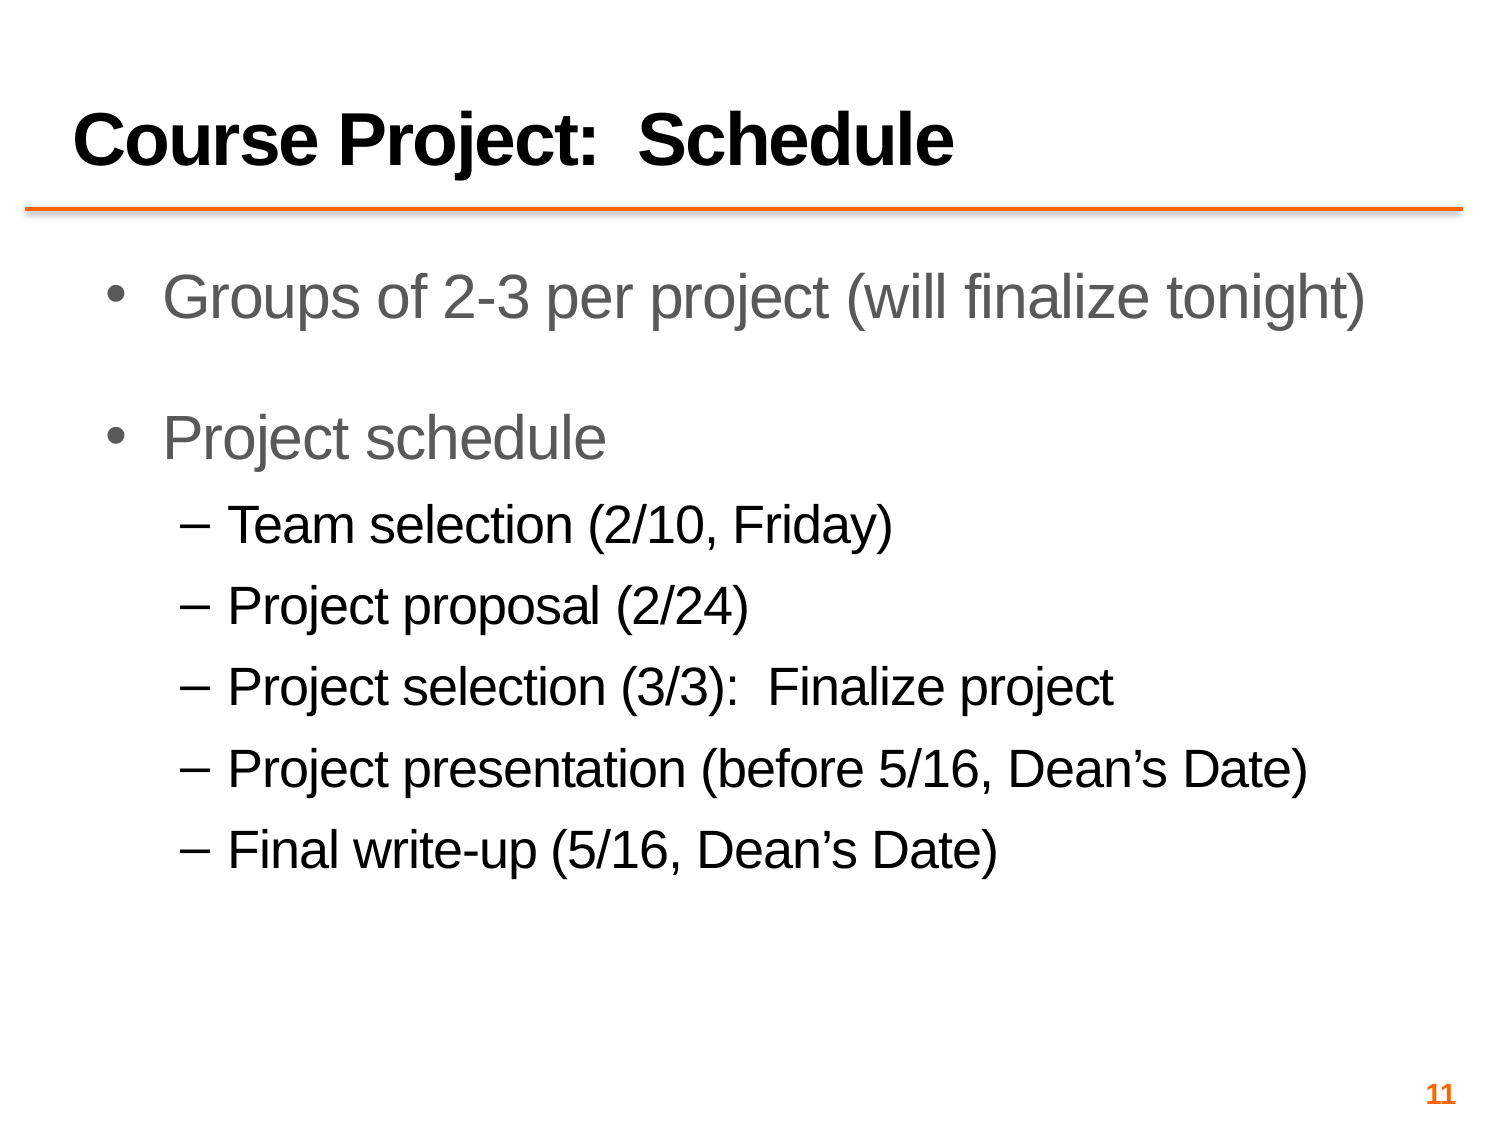

# Course Project:  Schedule
Groups of 2-3 per project (will finalize tonight)
Project schedule
Team selection (2/10, Friday)
Project proposal (2/24)
Project selection (3/3):  Finalize project
Project presentation (before 5/16, Dean’s Date)
Final write-up (5/16, Dean’s Date)
11